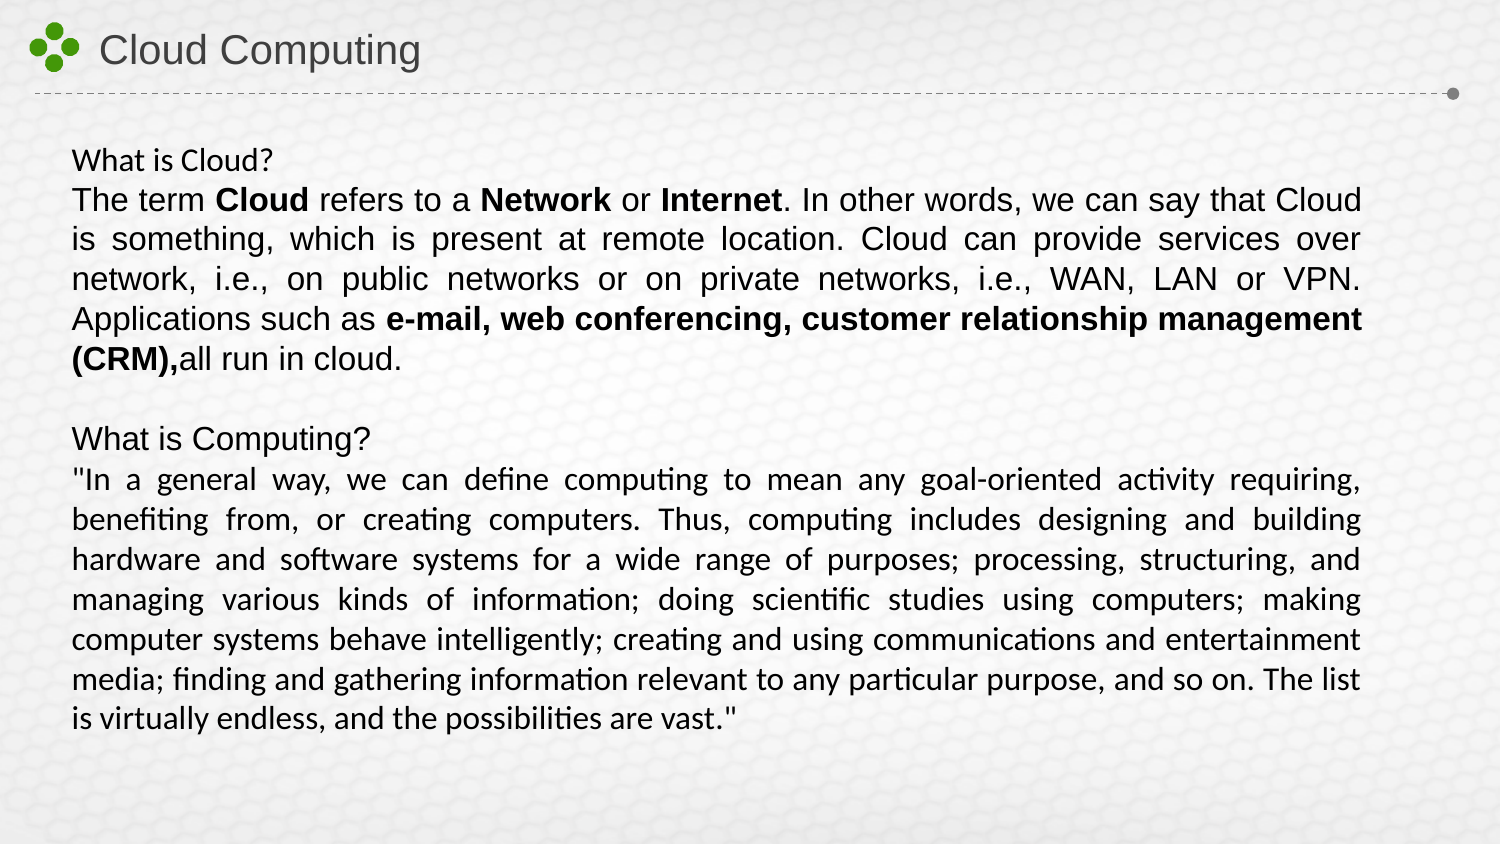

# Cloud Computing
What is Cloud?
The term Cloud refers to a Network or Internet. In other words, we can say that Cloud is something, which is present at remote location. Cloud can provide services over network, i.e., on public networks or on private networks, i.e., WAN, LAN or VPN. Applications such as e-mail, web conferencing, customer relationship management (CRM),all run in cloud.

What is Computing?
"In a general way, we can define computing to mean any goal-oriented activity requiring, benefiting from, or creating computers. Thus, computing includes designing and building hardware and software systems for a wide range of purposes; processing, structuring, and managing various kinds of information; doing scientific studies using computers; making computer systems behave intelligently; creating and using communications and entertainment media; finding and gathering information relevant to any particular purpose, and so on. The list is virtually endless, and the possibilities are vast."